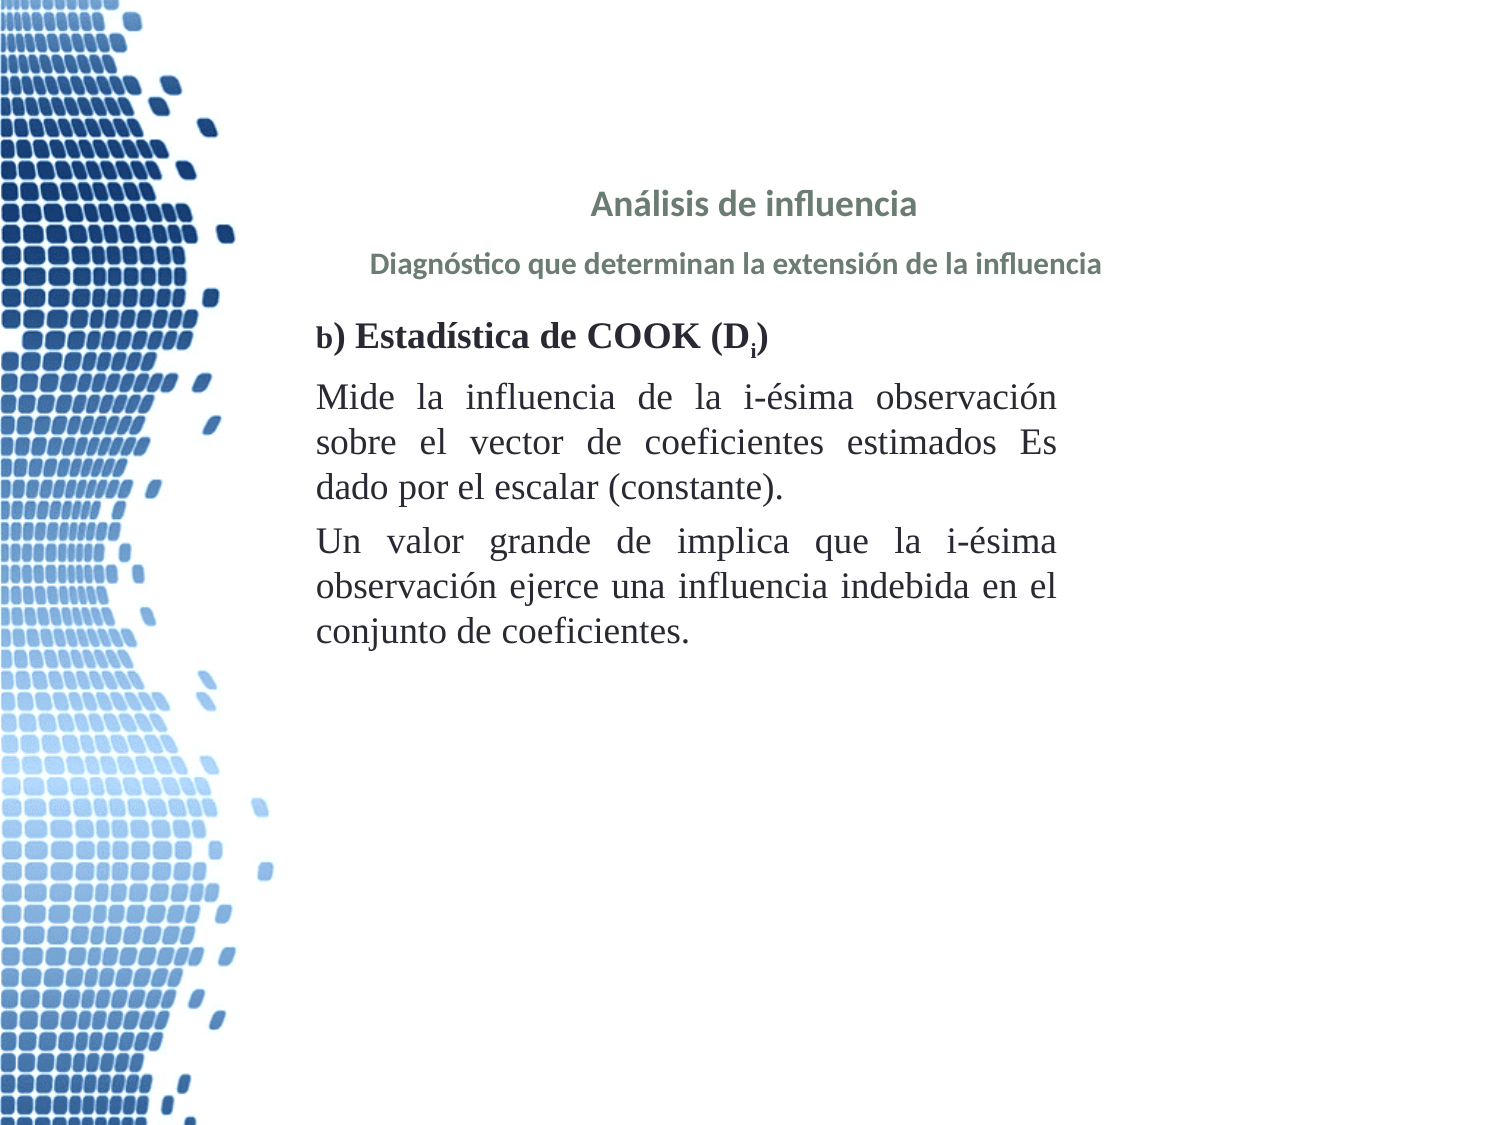

Análisis de influencia
Diagnóstico que determinan la extensión de la influencia
b) Estadística de COOK (Di)
Mide la influencia de la i-ésima observación sobre el vector de coeficientes estimados Es dado por el escalar (constante).
Un valor grande de implica que la i-ésima observación ejerce una influencia indebida en el conjunto de coeficientes.